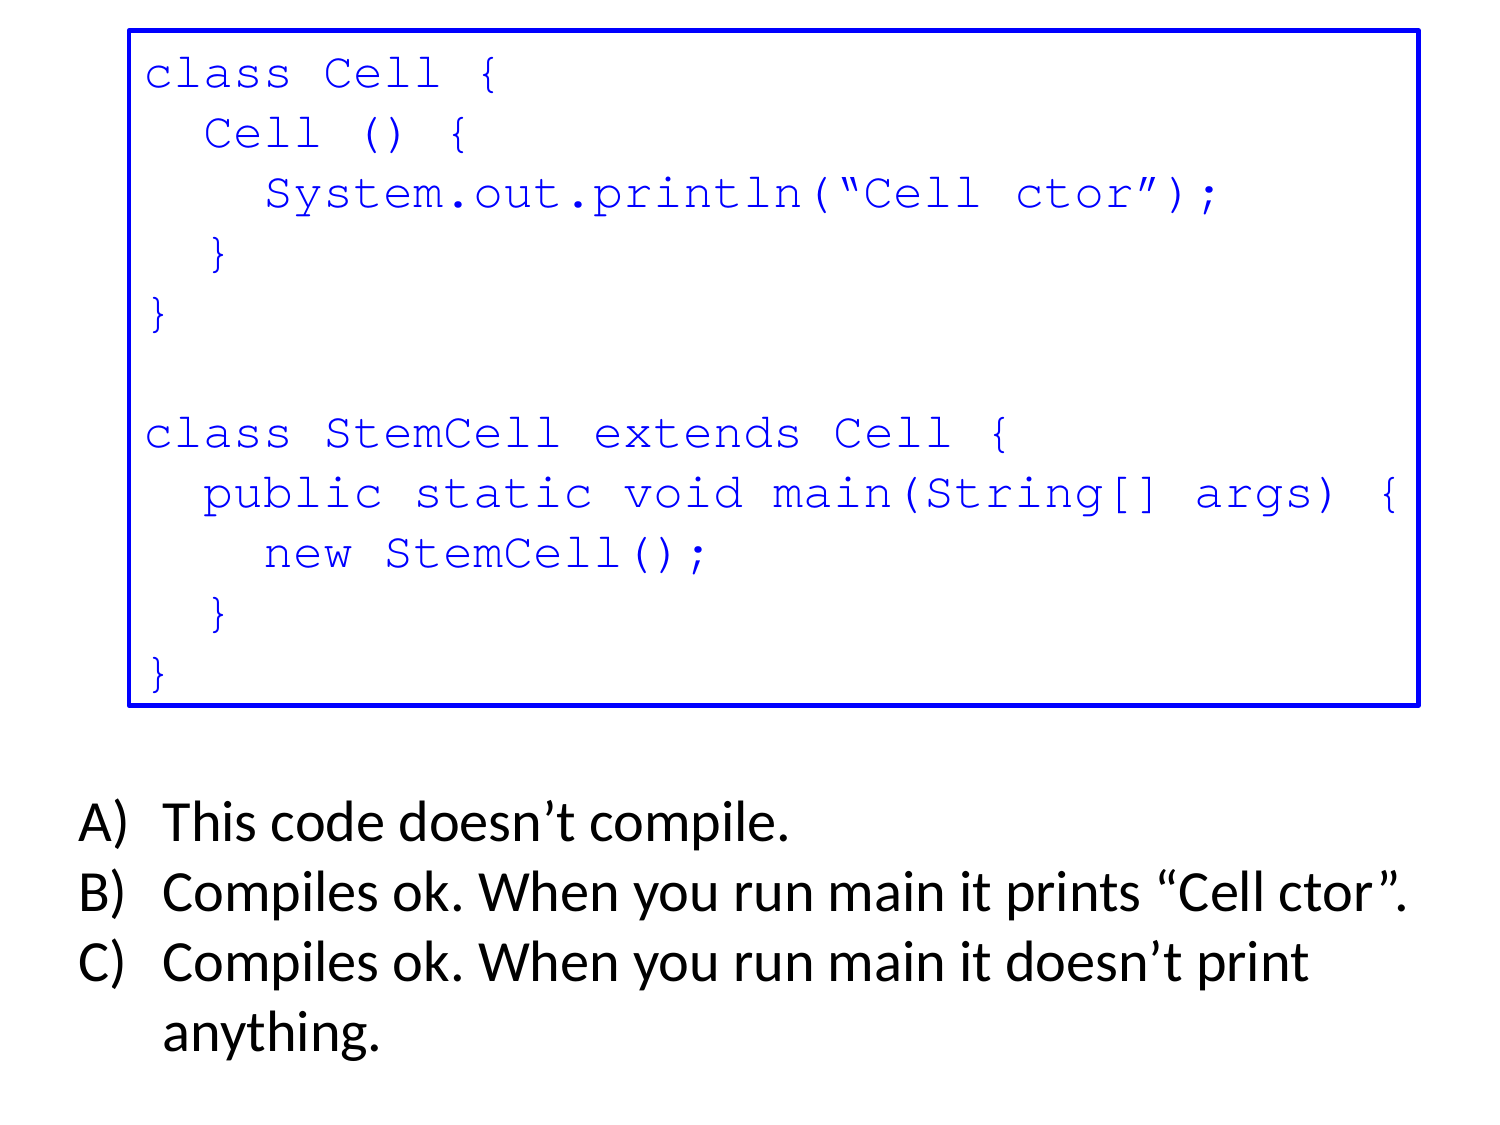

class Cell {
  Cell () {
    System.out.println(“Cell ctor”);
  }
}

class StemCell extends Cell {
  public static void main(String[] args) {
    new StemCell();
  }
}
This code doesn’t compile.
Compiles ok. When you run main it prints “Cell ctor”.
Compiles ok. When you run main it doesn’t print anything.